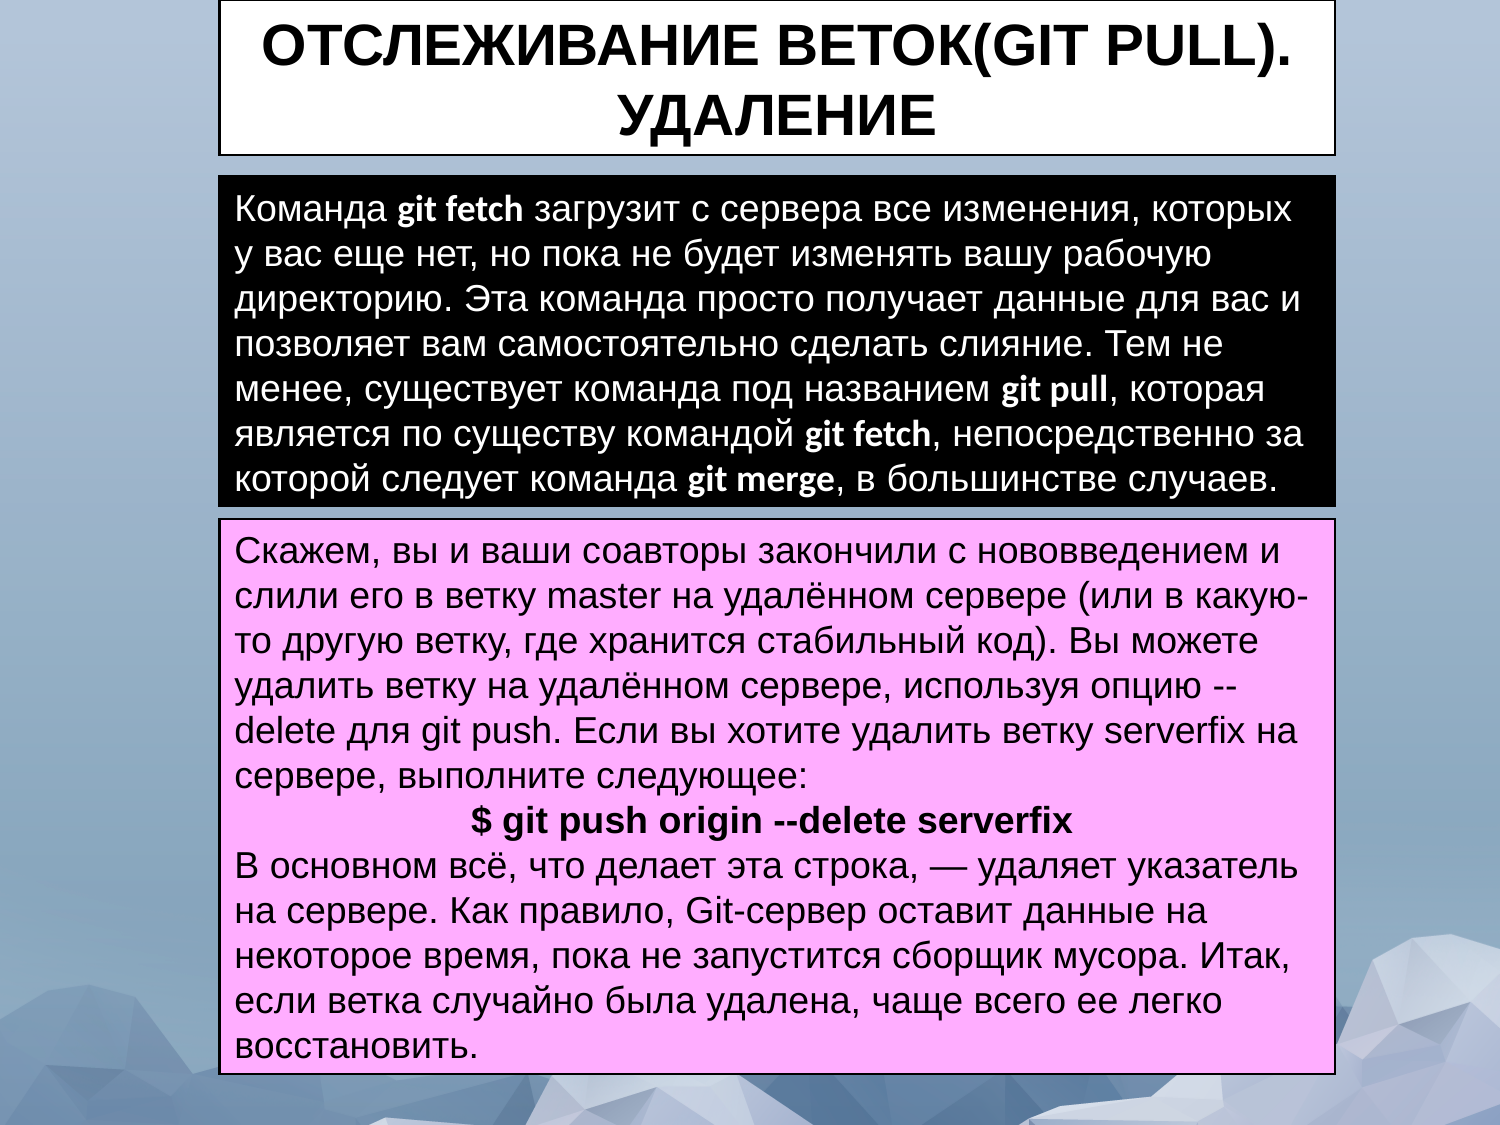

ОТСЛЕЖИВАНИЕ ВЕТОК(GIT PULL). УДАЛЕНИЕ
Команда git fetch загрузит с сервера все изменения, которых у вас еще нет, но пока не будет изменять вашу рабочую директорию. Эта команда просто получает данные для вас и позволяет вам самостоятельно сделать слияние. Тем не менее, существует команда под названием git pull, которая является по существу командой git fetch, непосредственно за которой следует команда git merge, в большинстве случаев.
Скажем, вы и ваши соавторы закончили с нововведением и слили его в ветку master на удалённом сервере (или в какую-то другую ветку, где хранится стабильный код). Вы можете удалить ветку на удалённом сервере, используя опцию --delete для git push. Если вы хотите удалить ветку serverfix на сервере, выполните следующее:
$ git push origin --delete serverfix
В основном всё, что делает эта строка, — удаляет указатель на сервере. Как правило, Git-сервер оставит данные на некоторое время, пока не запустится сборщик мусора. Итак, если ветка случайно была удалена, чаще всего ее легко восстановить.